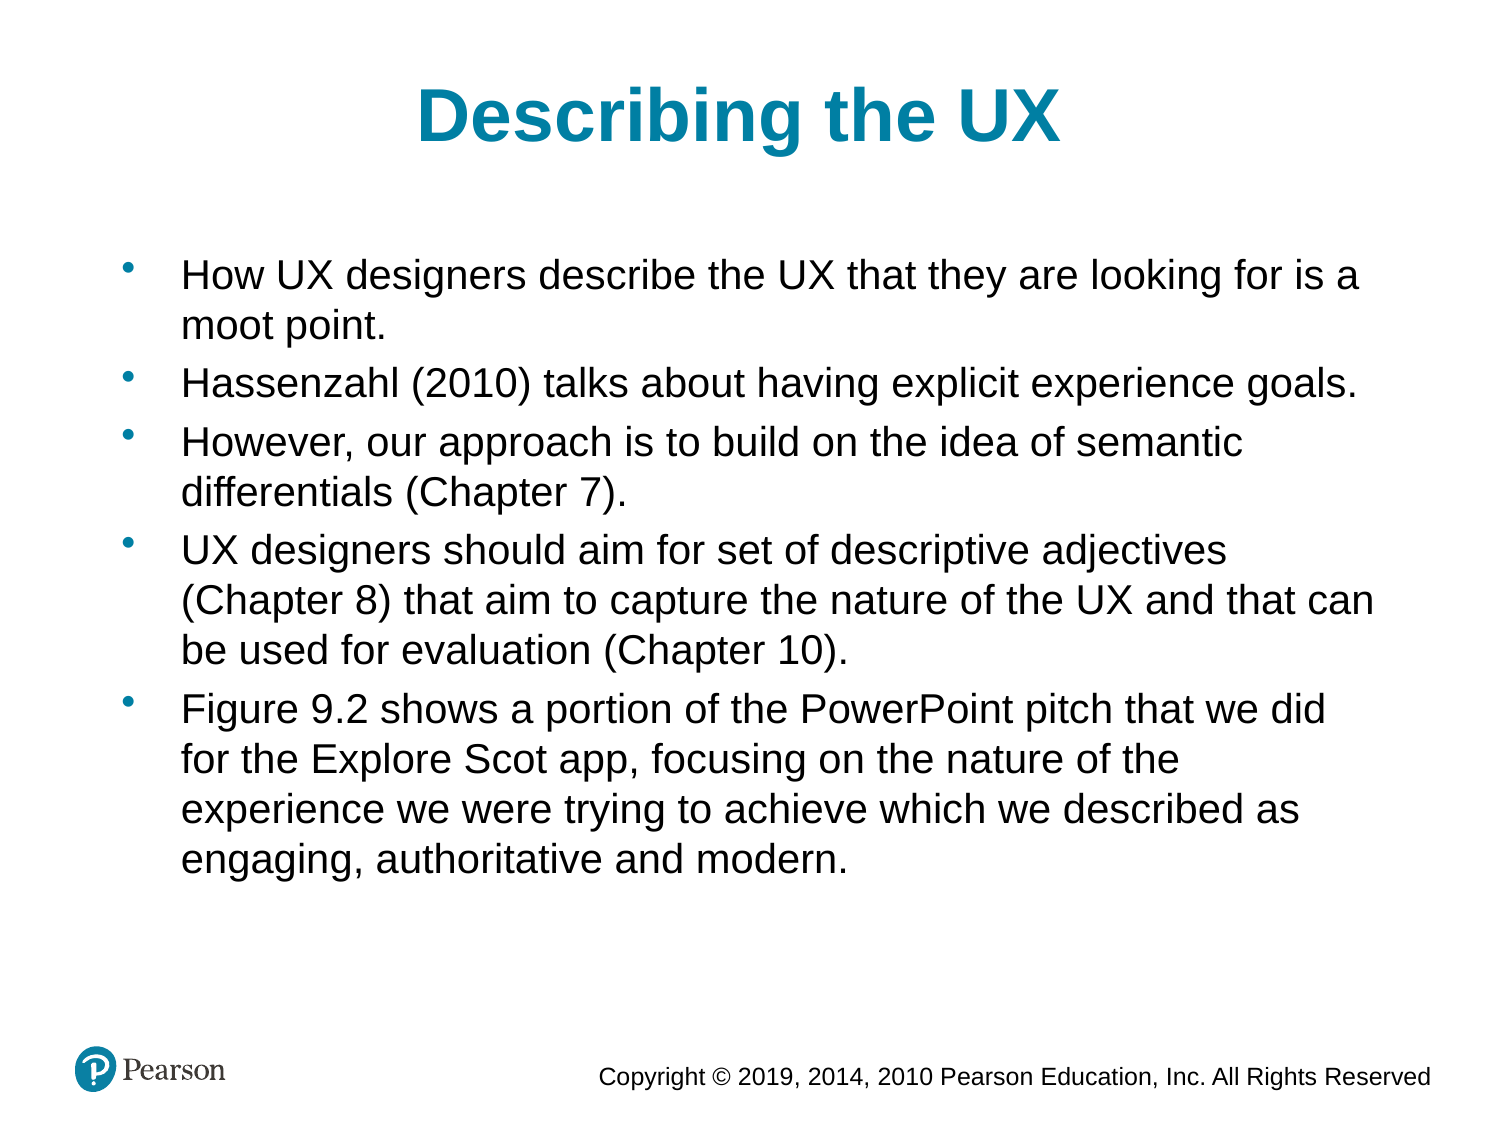

Describing the UX
How UX designers describe the UX that they are looking for is a moot point.
Hassenzahl (2010) talks about having explicit experience goals.
However, our approach is to build on the idea of semantic differentials (Chapter 7).
UX designers should aim for set of descriptive adjectives (Chapter 8) that aim to capture the nature of the UX and that can be used for evaluation (Chapter 10).
Figure 9.2 shows a portion of the PowerPoint pitch that we did for the Explore Scot app, focusing on the nature of the experience we were trying to achieve which we described as engaging, authoritative and modern.